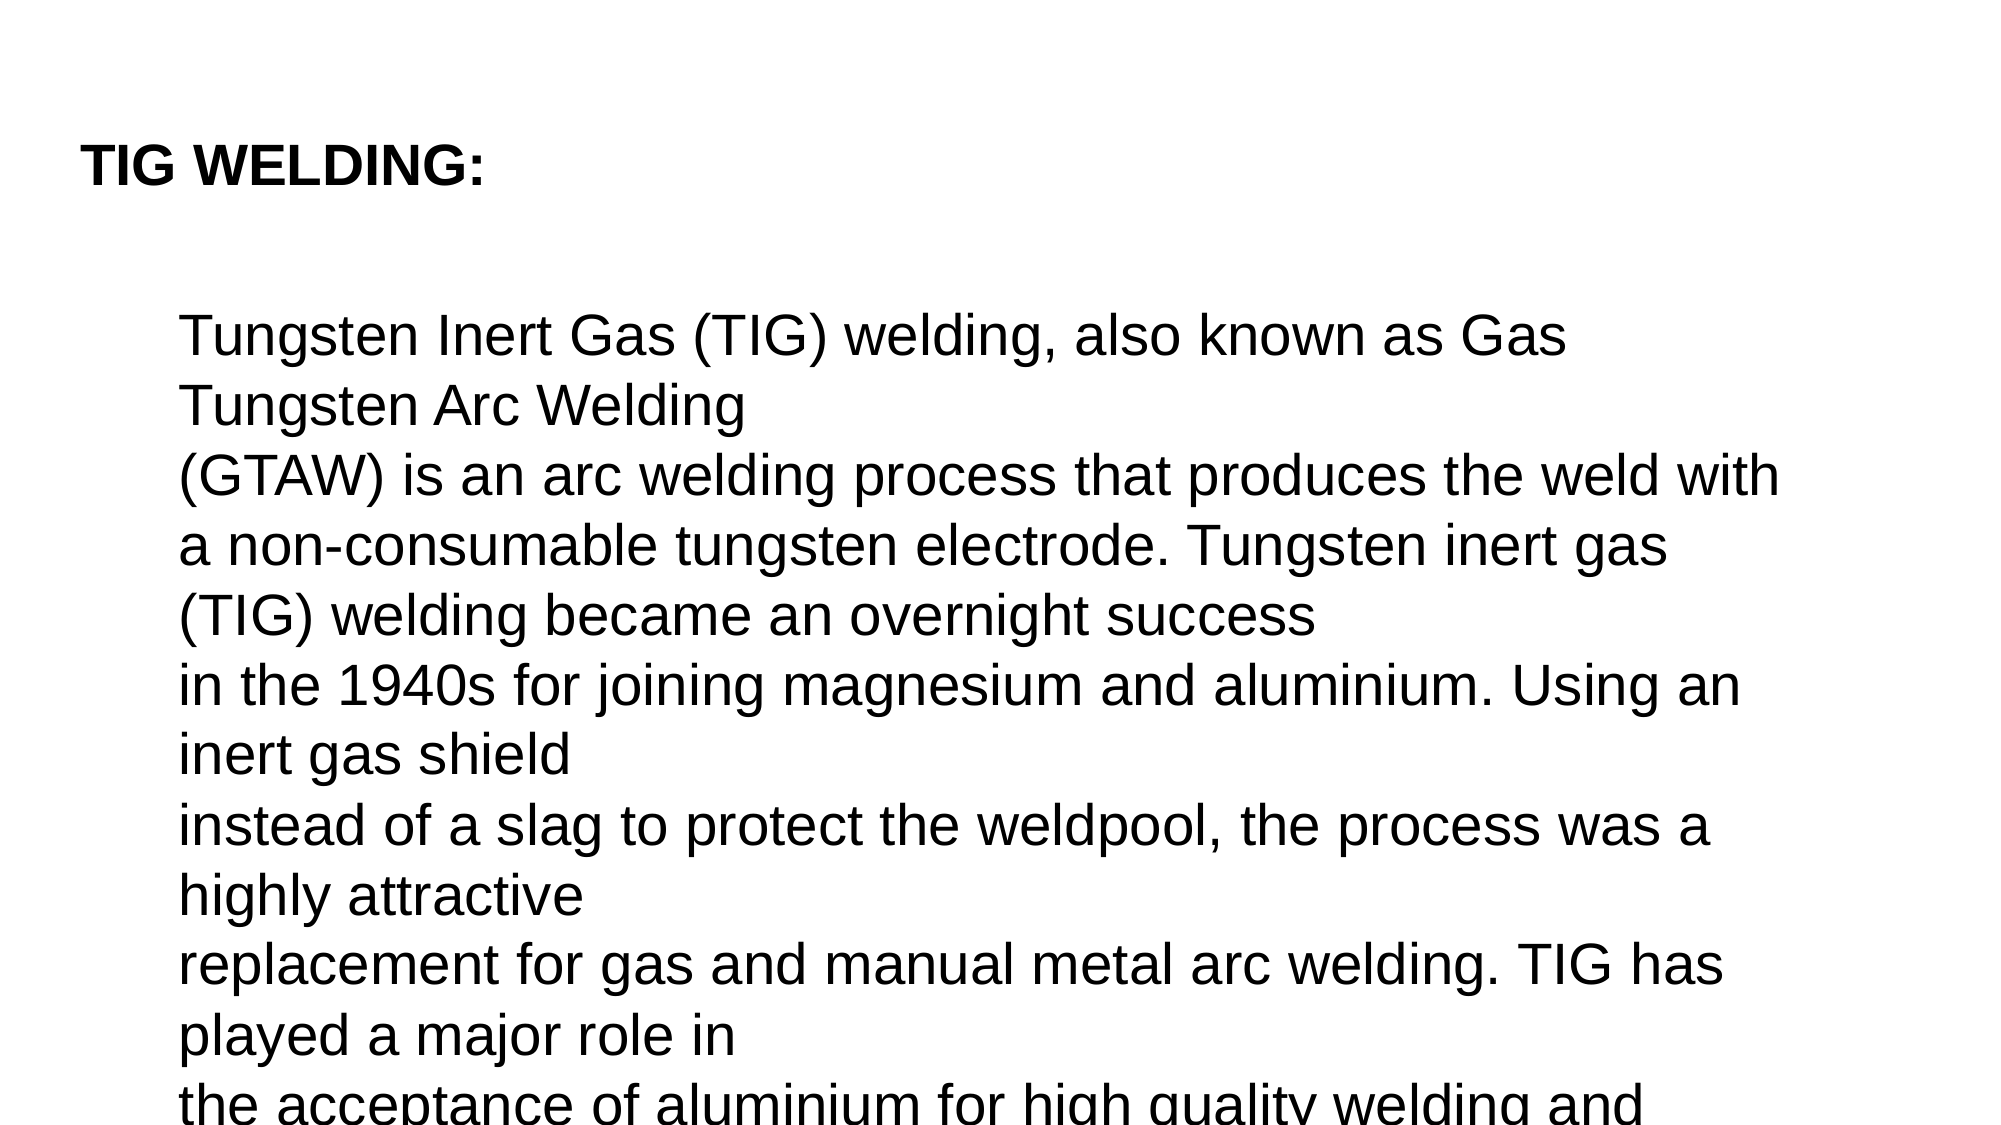

TIG WELDING:
Tungsten Inert Gas (TIG) welding, also known as Gas Tungsten Arc Welding
(GTAW) is an arc welding process that produces the weld with a non-consumable tungsten electrode. Tungsten inert gas (TIG) welding became an overnight success
in the 1940s for joining magnesium and aluminium. Using an inert gas shield
instead of a slag to protect the weldpool, the process was a highly attractive
replacement for gas and manual metal arc welding. TIG has played a major role in
the acceptance of aluminium for high quality welding and structural applications.